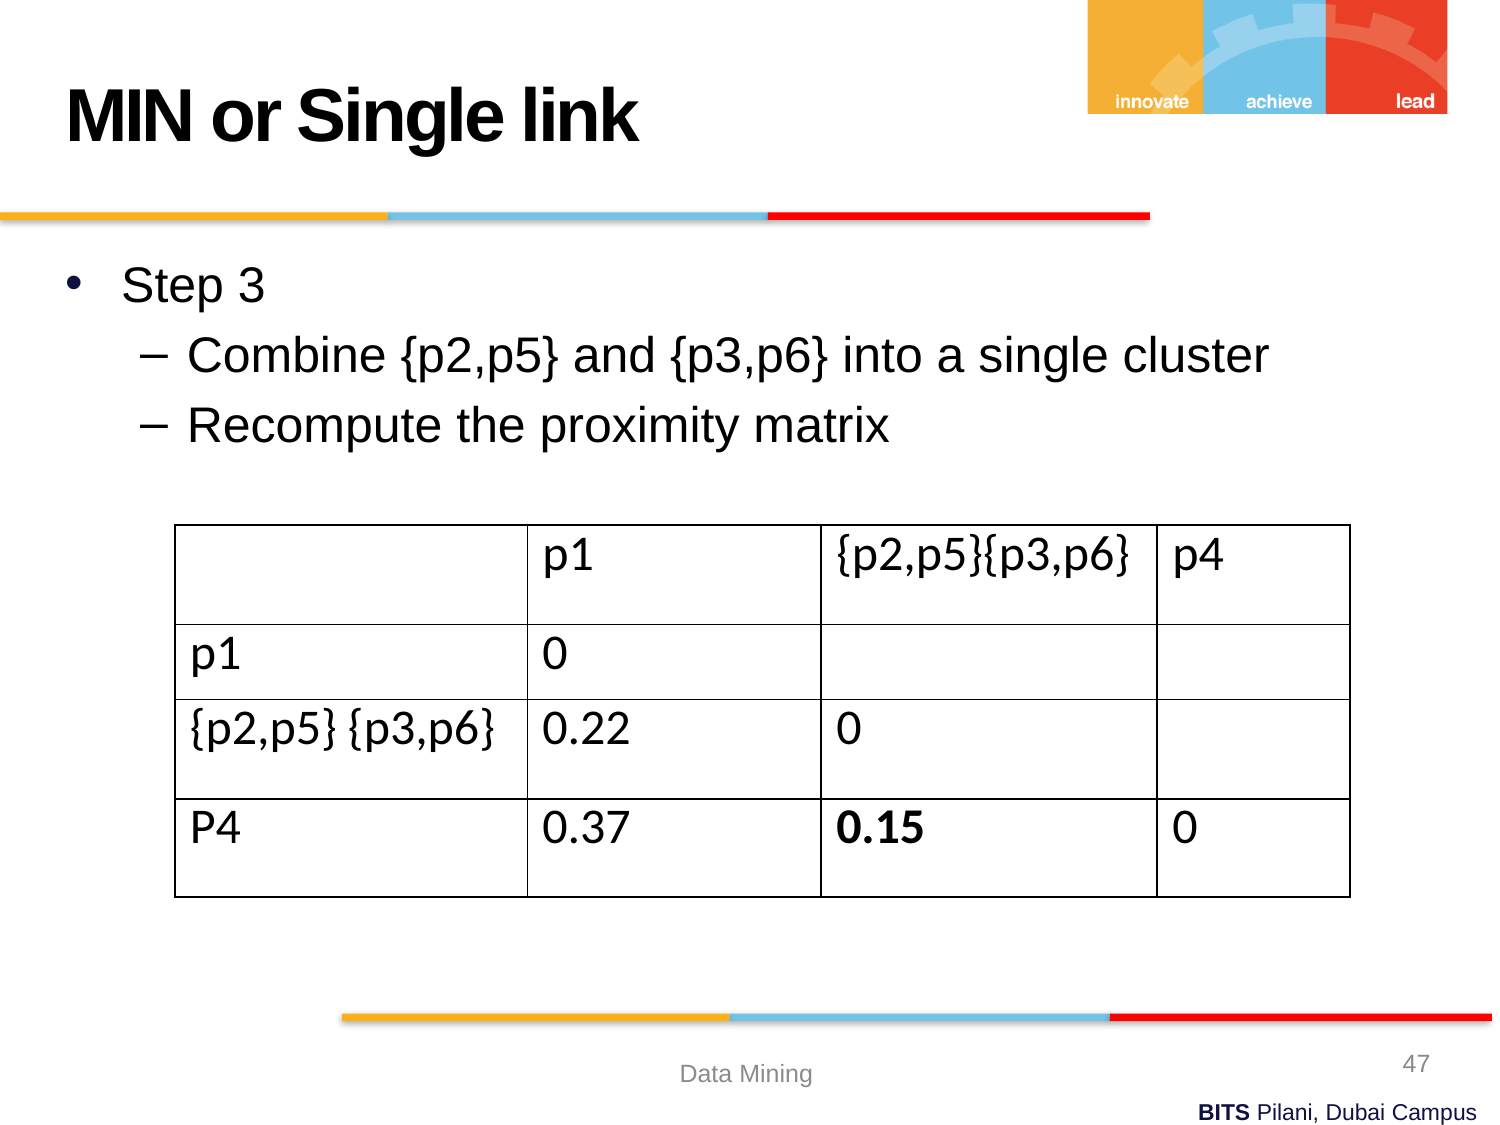

MIN or Single link
Step 3
Combine {p2,p5} and {p3,p6} into a single cluster
Recompute the proximity matrix
|  | p1 | {p2,p5}{p3,p6} | p4 |
| --- | --- | --- | --- |
| p1 | 0 |  |  |
| {p2,p5} {p3,p6} | 0.22 | 0 |  |
| P4 | 0.37 | 0.15 | 0 |
47
Data Mining